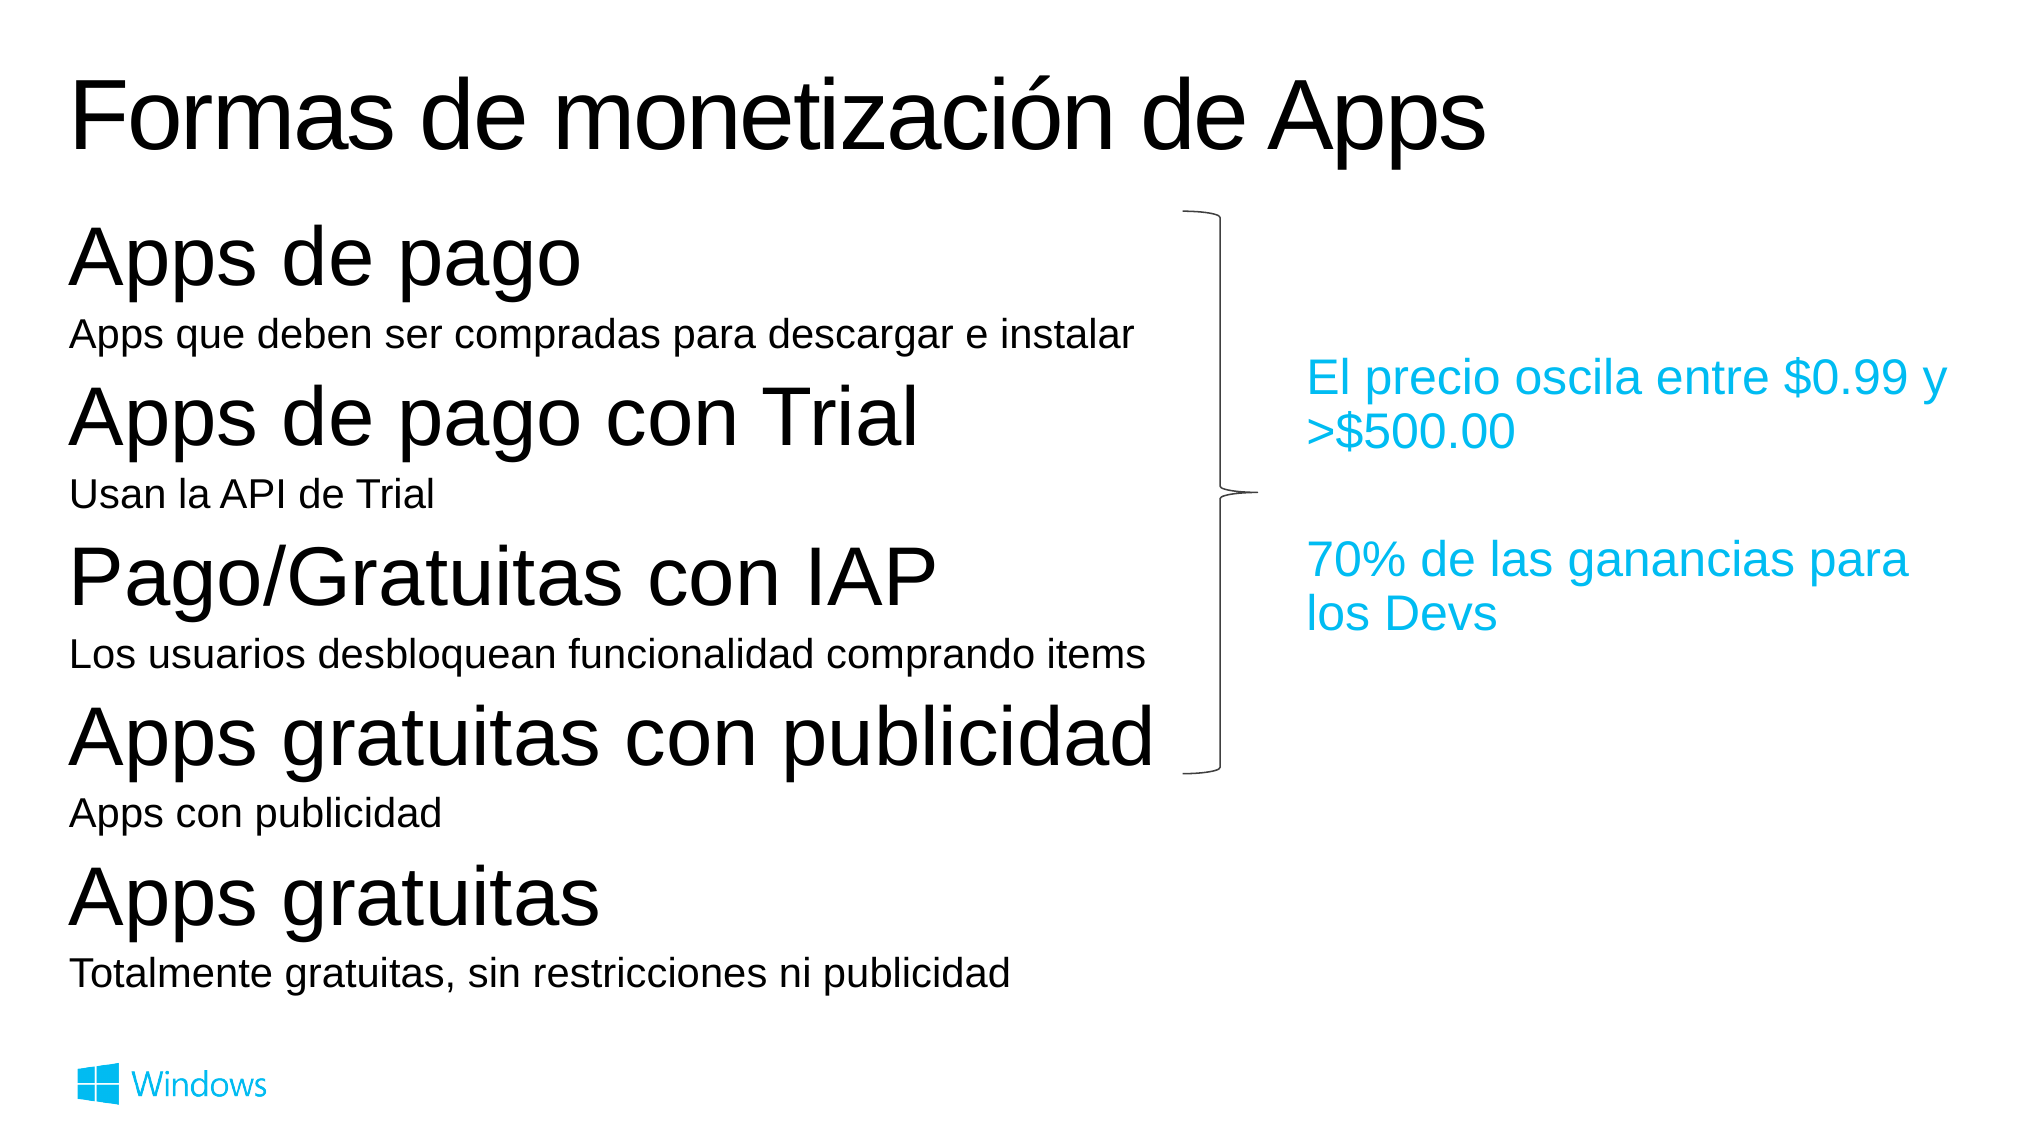

# Formas de monetización de Apps
Apps de pago
Apps que deben ser compradas para descargar e instalar
Apps de pago con Trial
Usan la API de Trial
Pago/Gratuitas con IAP
Los usuarios desbloquean funcionalidad comprando items
Apps gratuitas con publicidad
Apps con publicidad
Apps gratuitas
Totalmente gratuitas, sin restricciones ni publicidad

El precio oscila entre $0.99 y >$500.00

70% de las ganancias para los Devs